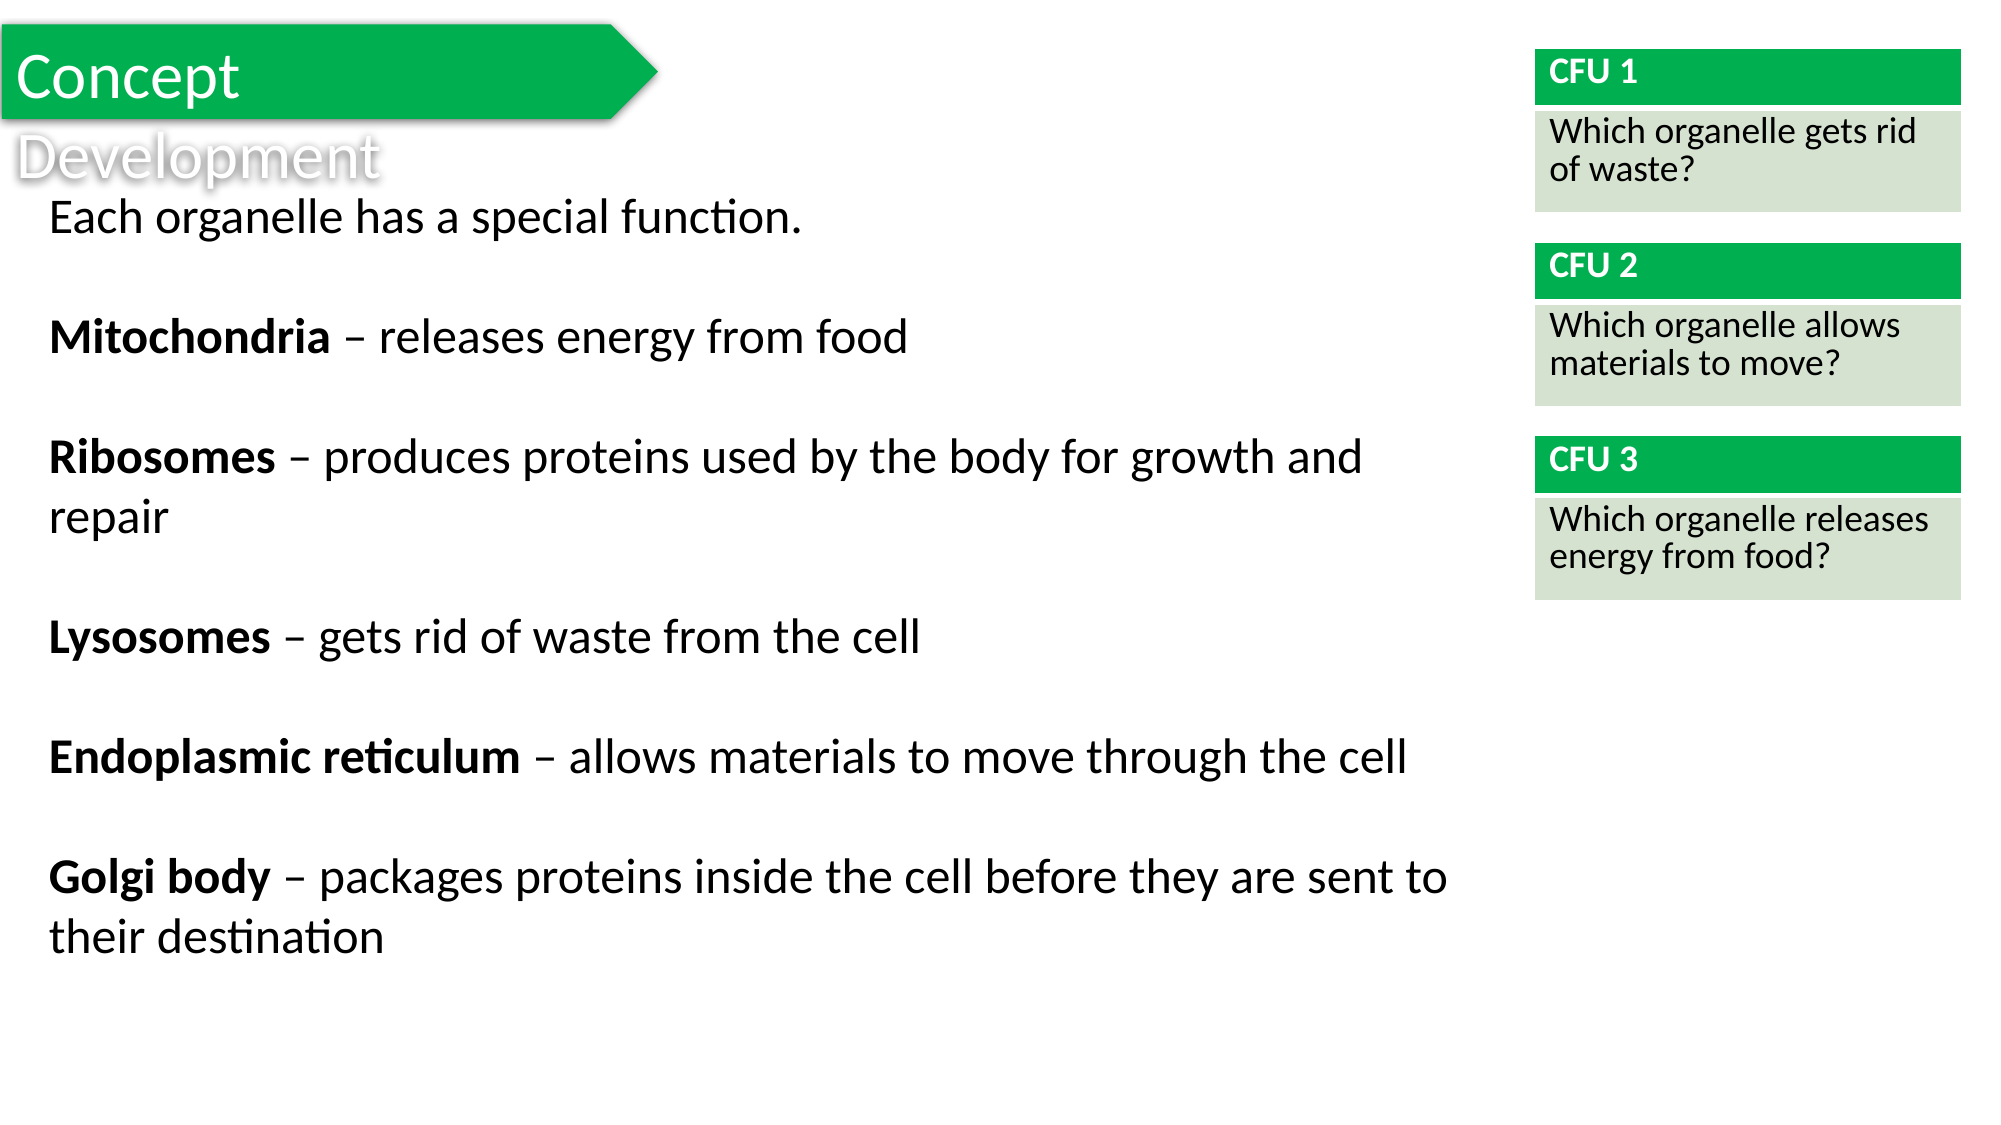

Concept Development
| CFU 1 |
| --- |
| Which organelle gets rid of waste? |
Each organelle has a special function.

Mitochondria – releases energy from food

Ribosomes – produces proteins used by the body for growth and repair

Lysosomes – gets rid of waste from the cell

Endoplasmic reticulum – allows materials to move through the cell

Golgi body – packages proteins inside the cell before they are sent to their destination
| CFU 2 |
| --- |
| Which organelle allows materials to move? |
| CFU 3 |
| --- |
| Which organelle releases energy from food? |